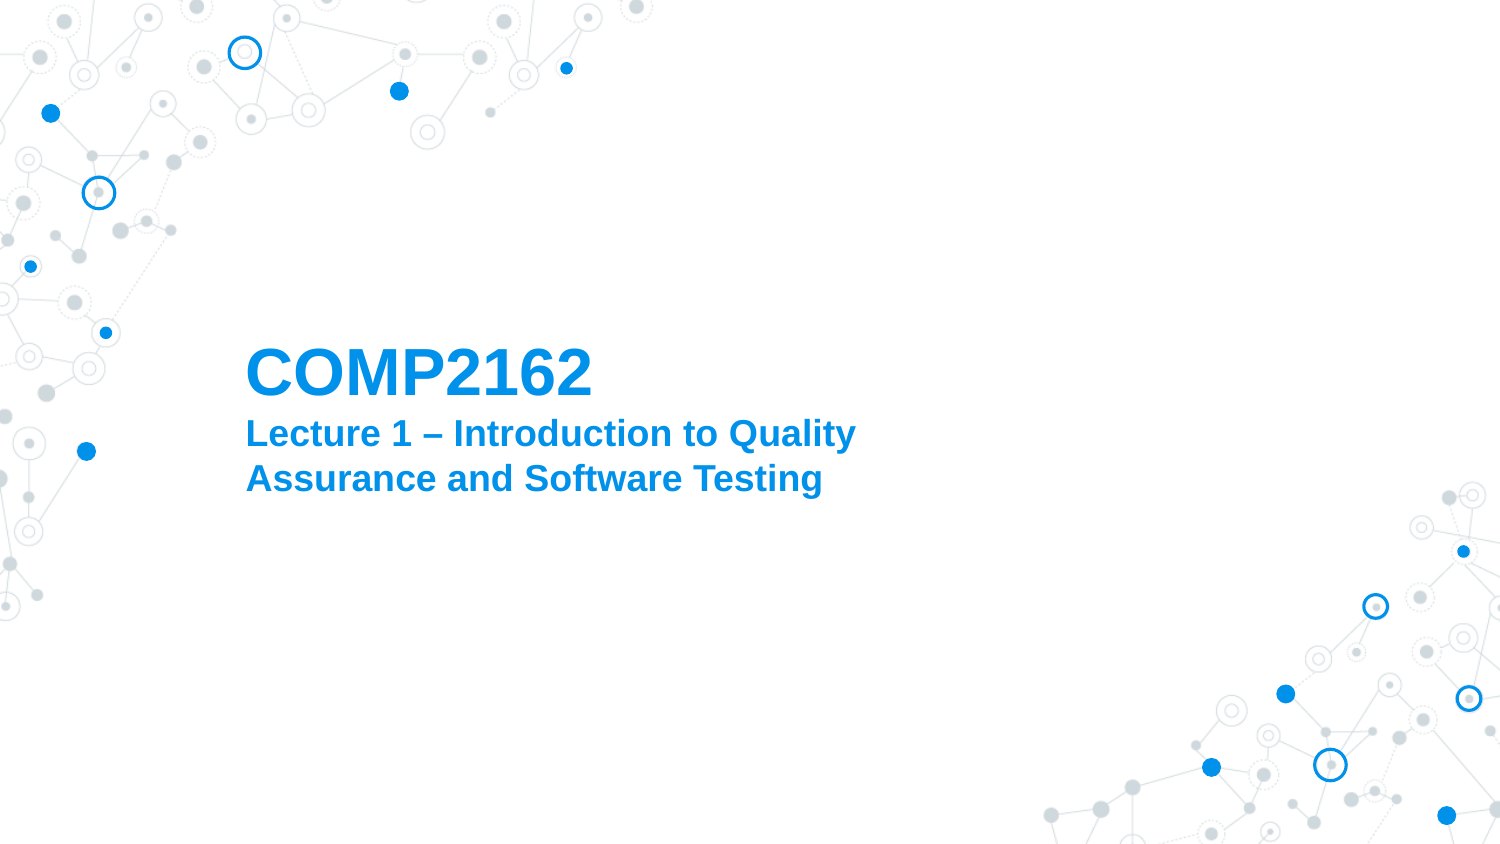

# COMP2162 Lecture 1 – Introduction to Quality Assurance and Software Testing